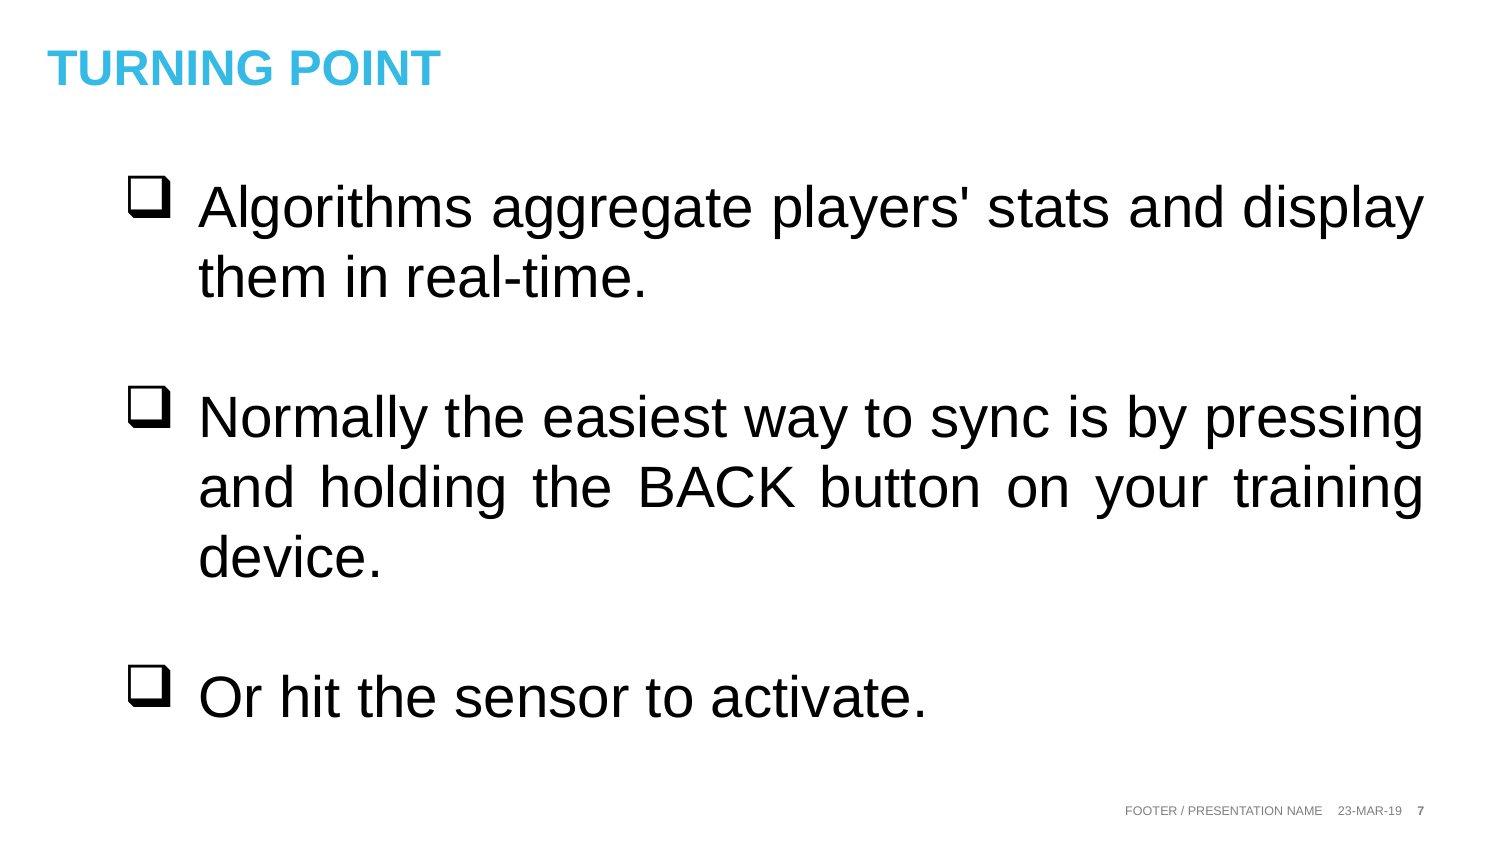

# Turning point
Algorithms aggregate players' stats and display them in real-time.

Normally the easiest way to sync is by pressing and holding the BACK button on your training device.

Or hit the sensor to activate.
7
FOOTER / PRESENTATION NAME
23-Mar-19